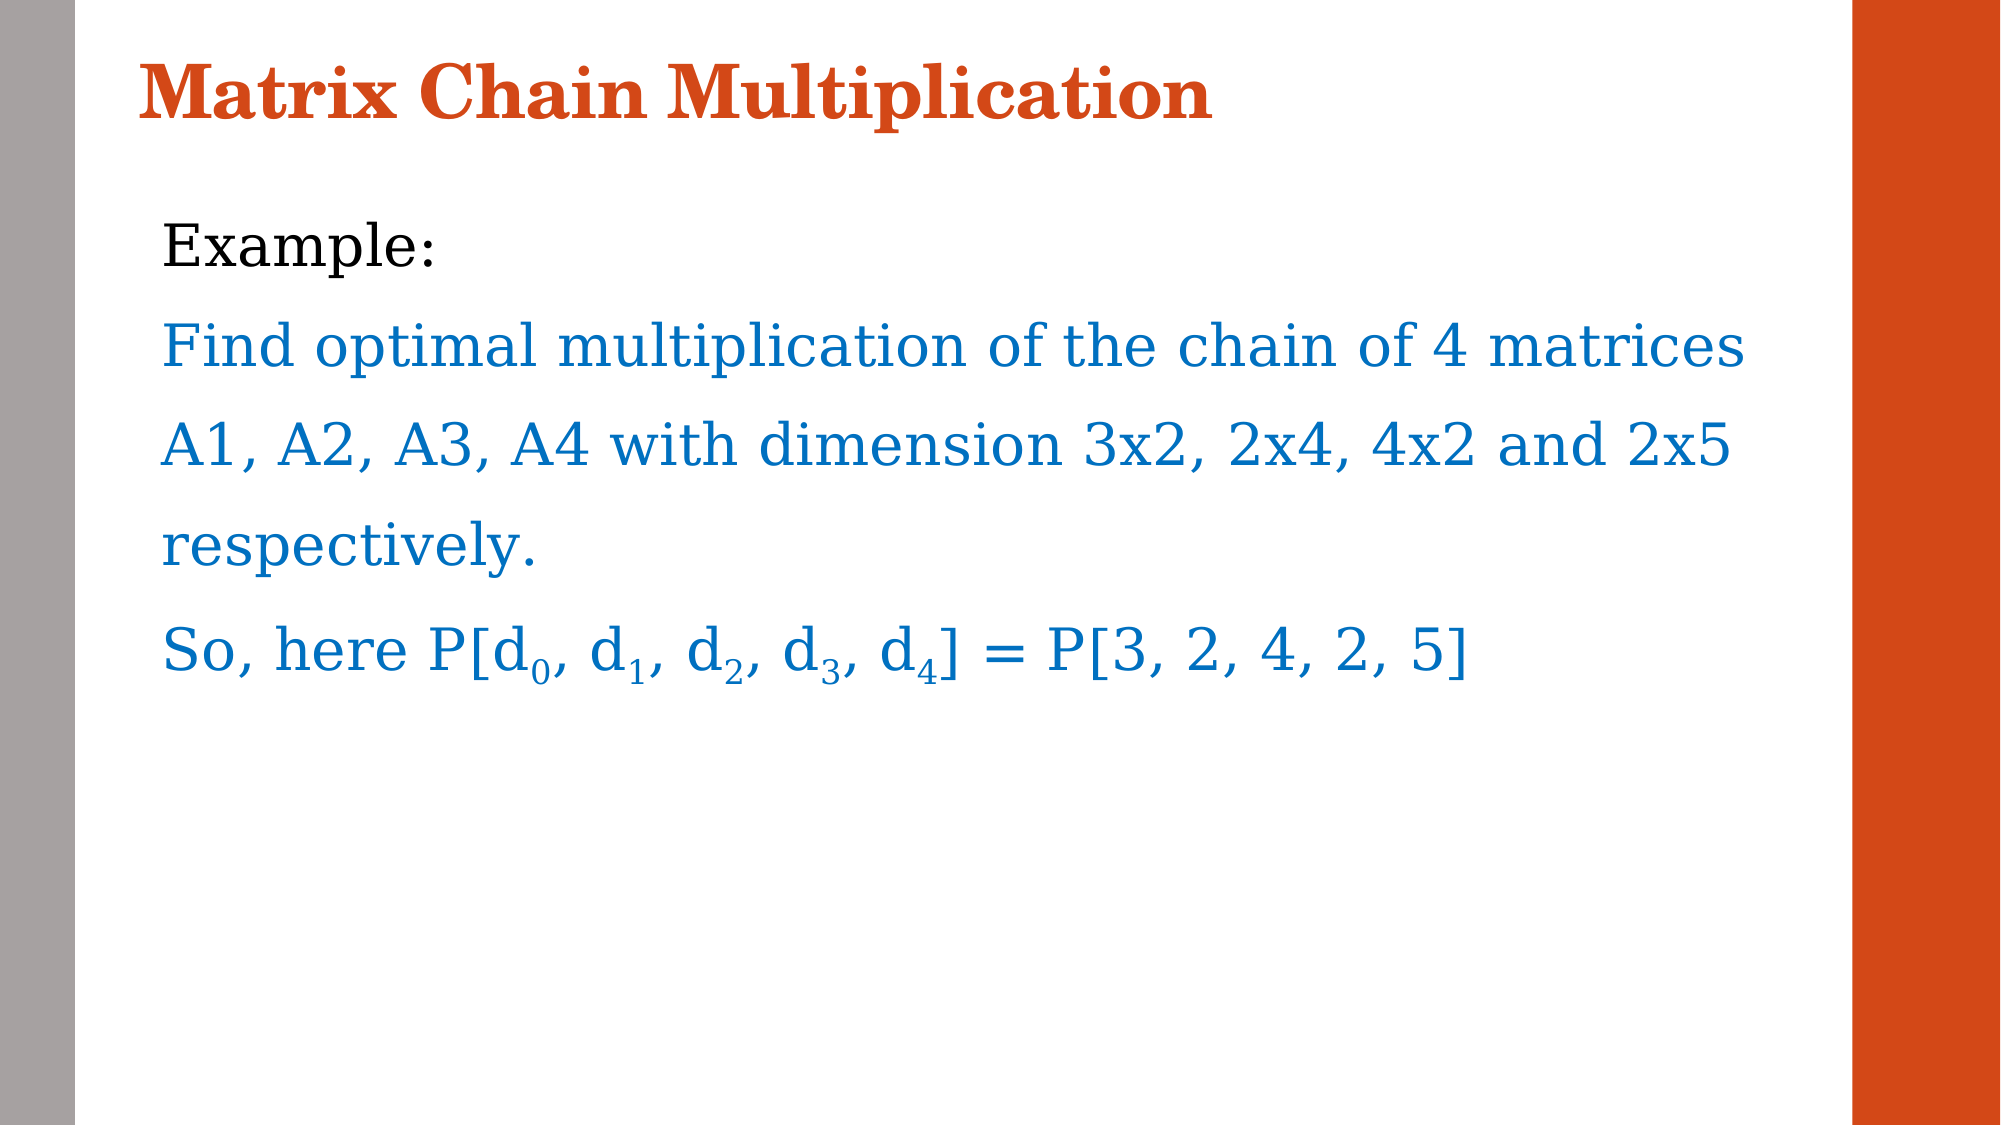

# Matrix Chain Multiplication
Example:
Find optimal multiplication of the chain of 4 matrices
A1, A2, A3, A4 with dimension 3x2, 2x4, 4x2 and 2x5
respectively.
So, here P[d0, d1, d2, d3, d4] = P[3, 2, 4, 2, 5]